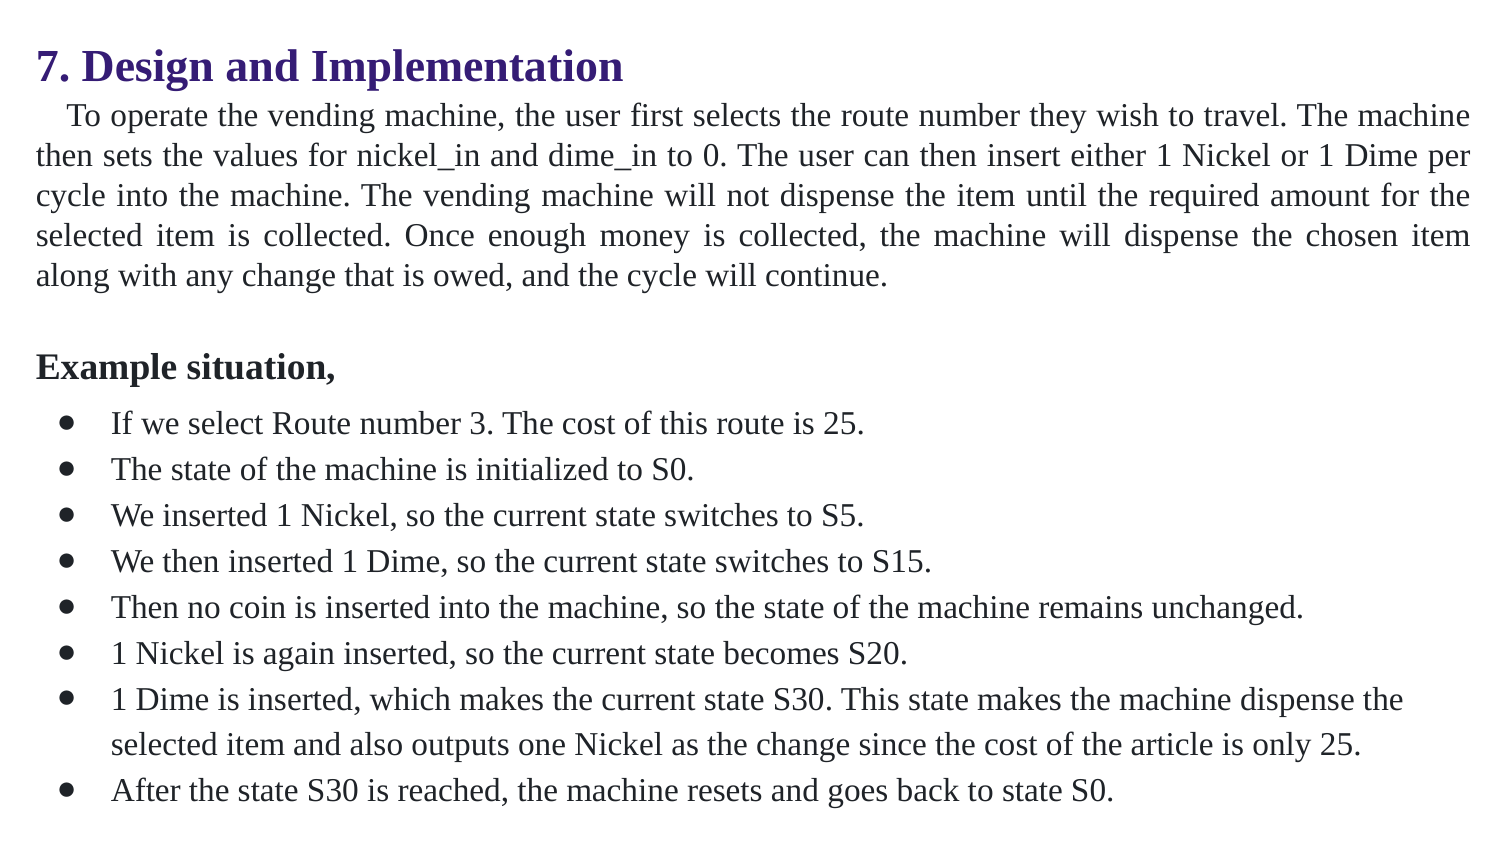

7. Design and Implementation
   To operate the vending machine, the user first selects the route number they wish to travel. The machine then sets the values for nickel_in and dime_in to 0. The user can then insert either 1 Nickel or 1 Dime per cycle into the machine. The vending machine will not dispense the item until the required amount for the selected item is collected. Once enough money is collected, the machine will dispense the chosen item along with any change that is owed, and the cycle will continue.
Example situation,
If we select Route number 3. The cost of this route is 25.
The state of the machine is initialized to S0.
We inserted 1 Nickel, so the current state switches to S5.
We then inserted 1 Dime, so the current state switches to S15.
Then no coin is inserted into the machine, so the state of the machine remains unchanged.
1 Nickel is again inserted, so the current state becomes S20.
1 Dime is inserted, which makes the current state S30. This state makes the machine dispense the selected item and also outputs one Nickel as the change since the cost of the article is only 25.
After the state S30 is reached, the machine resets and goes back to state S0.